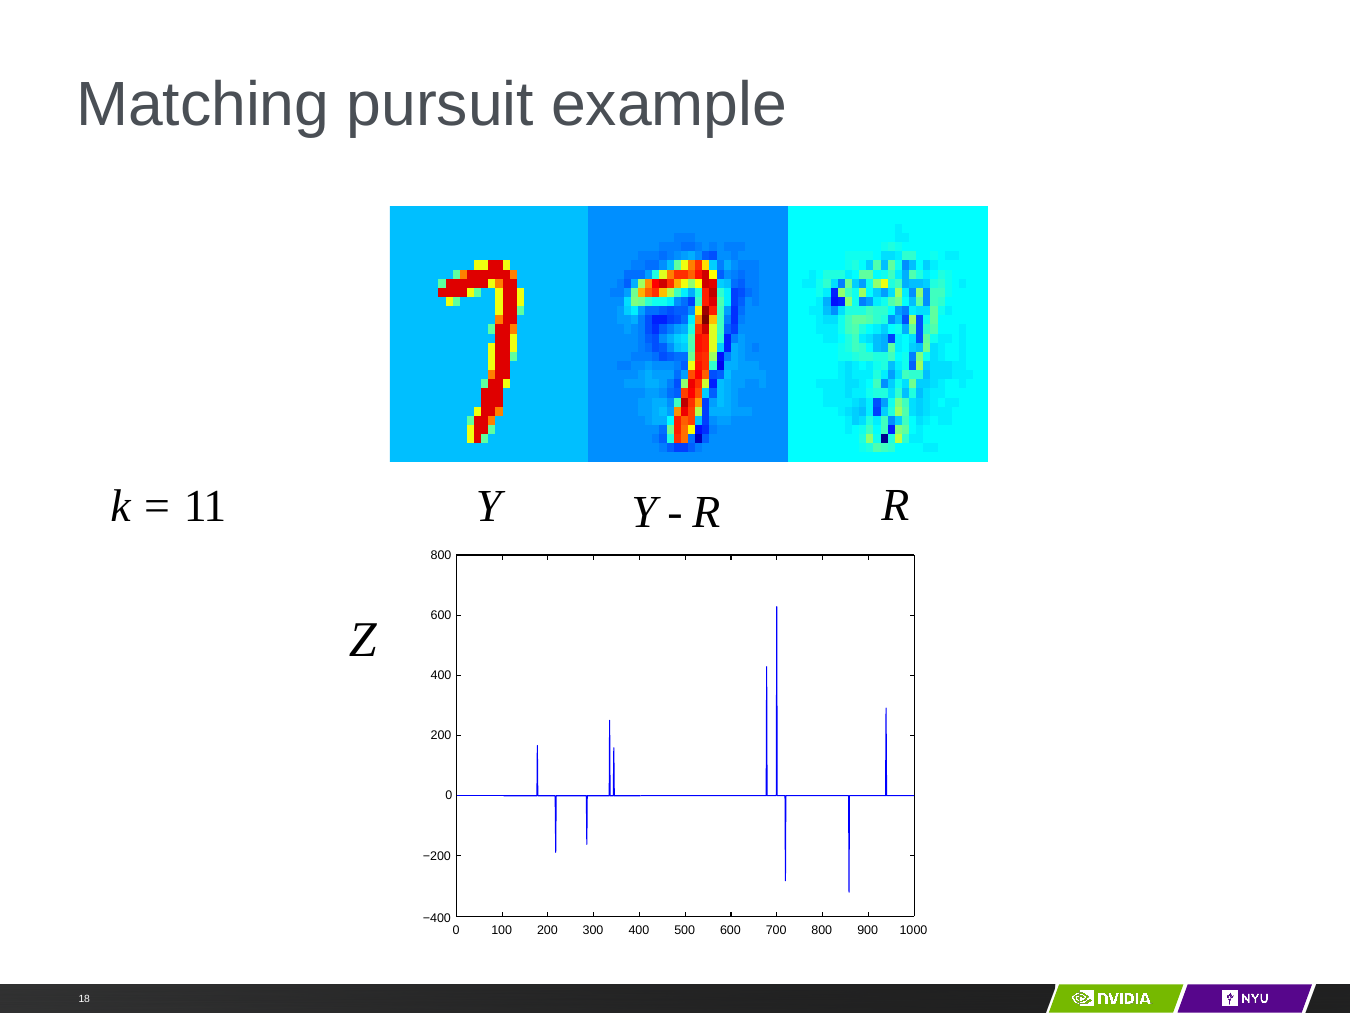

# Matching pursuit example

R
Y
k = 11
Y - R
800

Z
600

400

200

0

−200

−400

0
100
200
300
400
500
600
700
800
900
1000